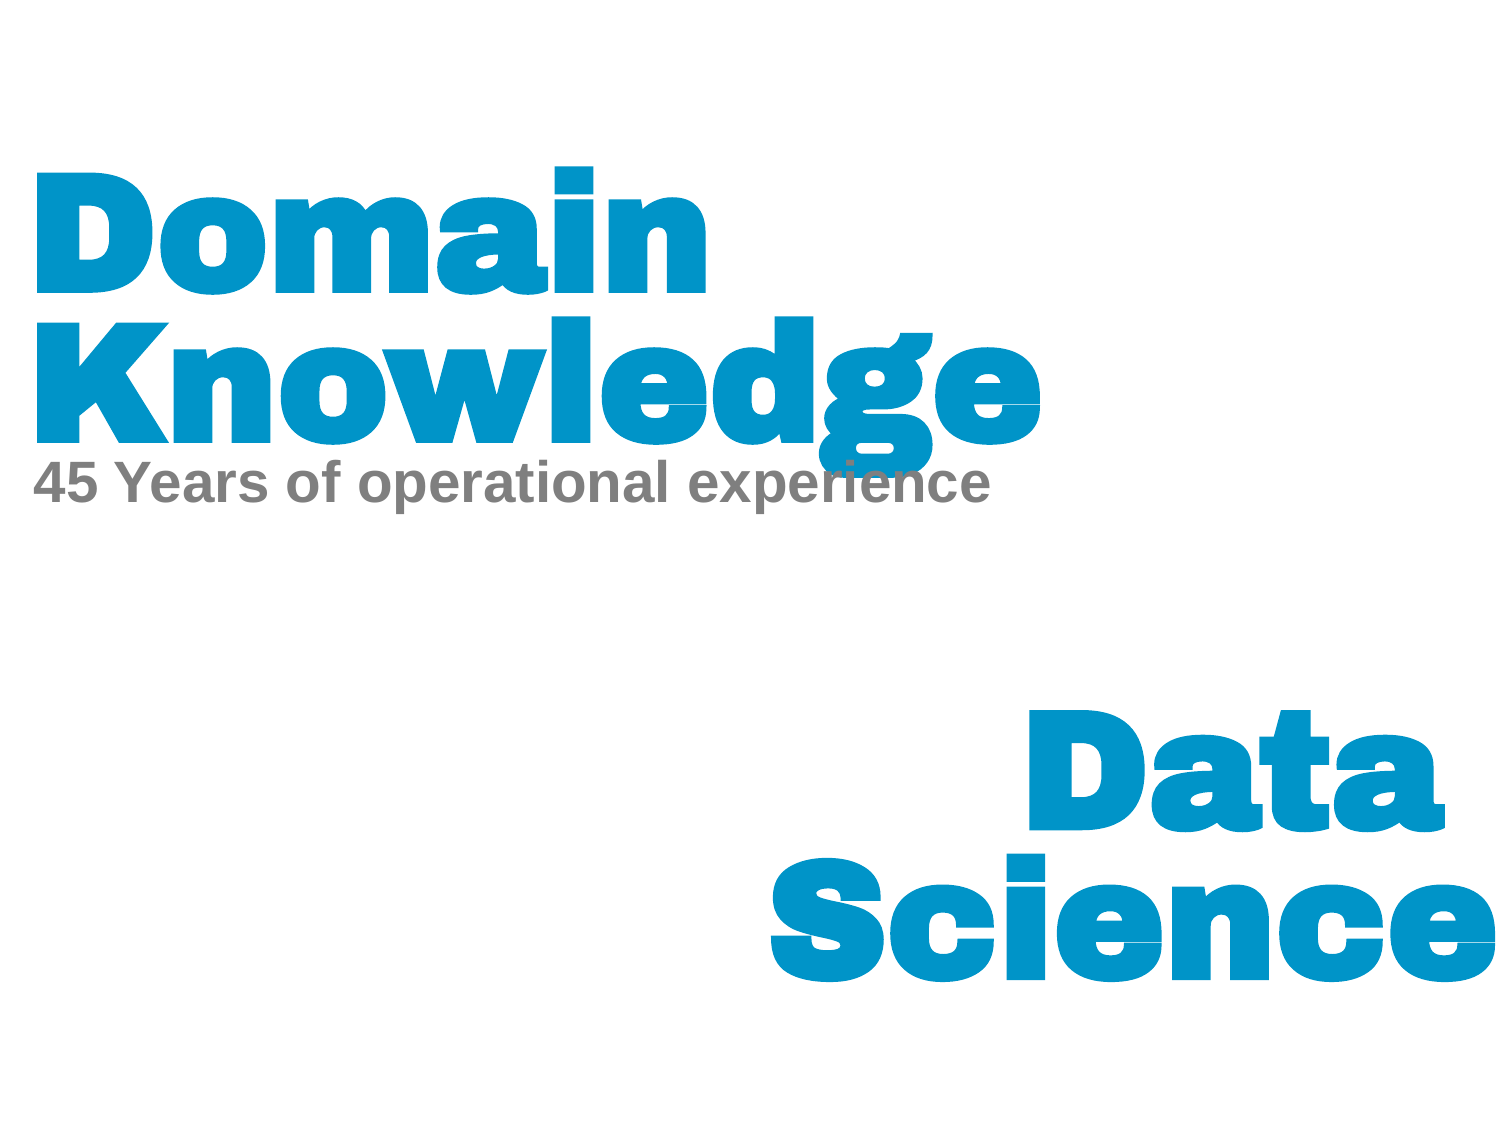

Domain
Knowledge
45 Years of operational experience
Data
Science